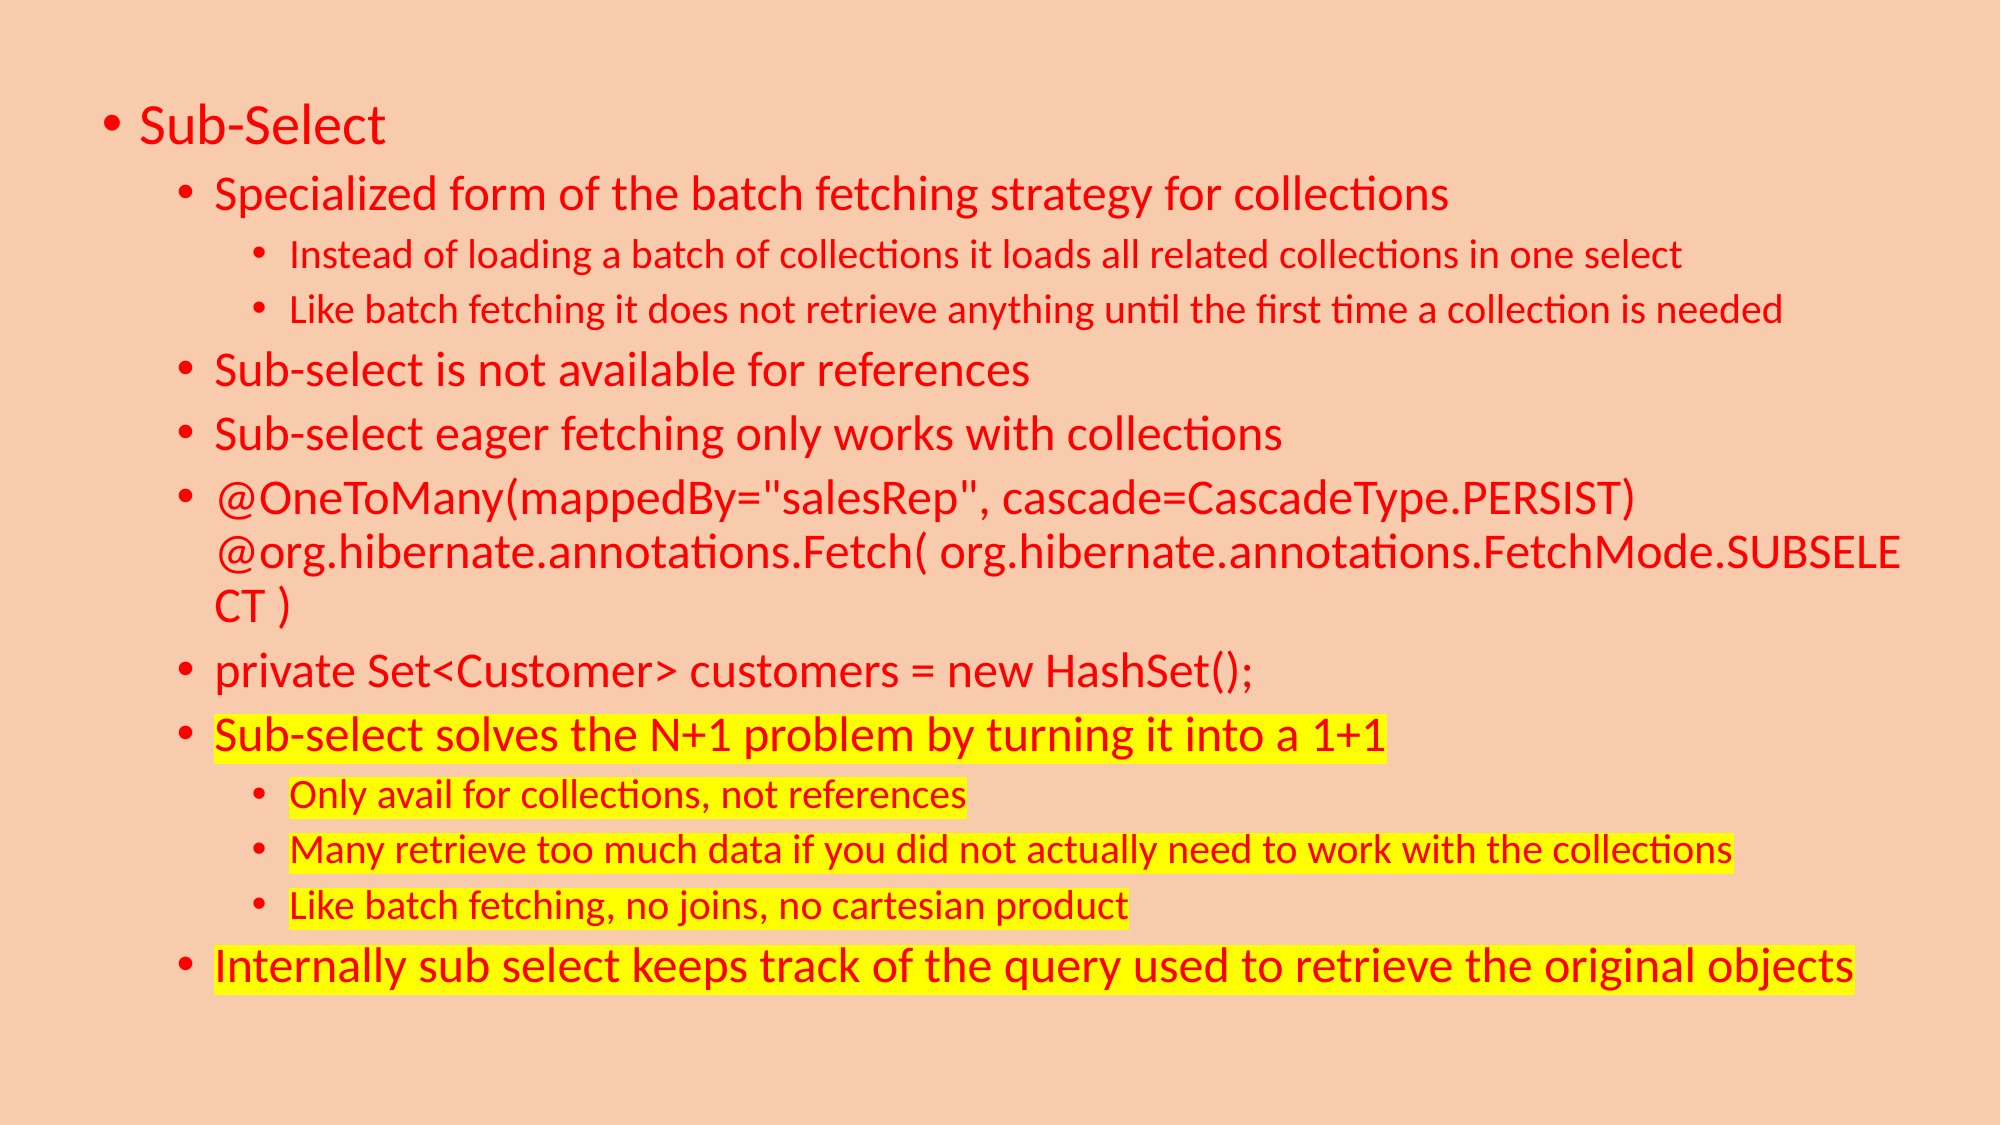

Sub-Select
Specialized form of the batch fetching strategy for collections
Instead of loading a batch of collections it loads all related collections in one select
Like batch fetching it does not retrieve anything until the first time a collection is needed
Sub-select is not available for references
Sub-select eager fetching only works with collections
@OneToMany(mappedBy="salesRep", cascade=CascadeType.PERSIST) @org.hibernate.annotations.Fetch( org.hibernate.annotations.FetchMode.SUBSELECT )
private Set<Customer> customers = new HashSet();
Sub-select solves the N+1 problem by turning it into a 1+1
Only avail for collections, not references
Many retrieve too much data if you did not actually need to work with the collections
Like batch fetching, no joins, no cartesian product
Internally sub select keeps track of the query used to retrieve the original objects